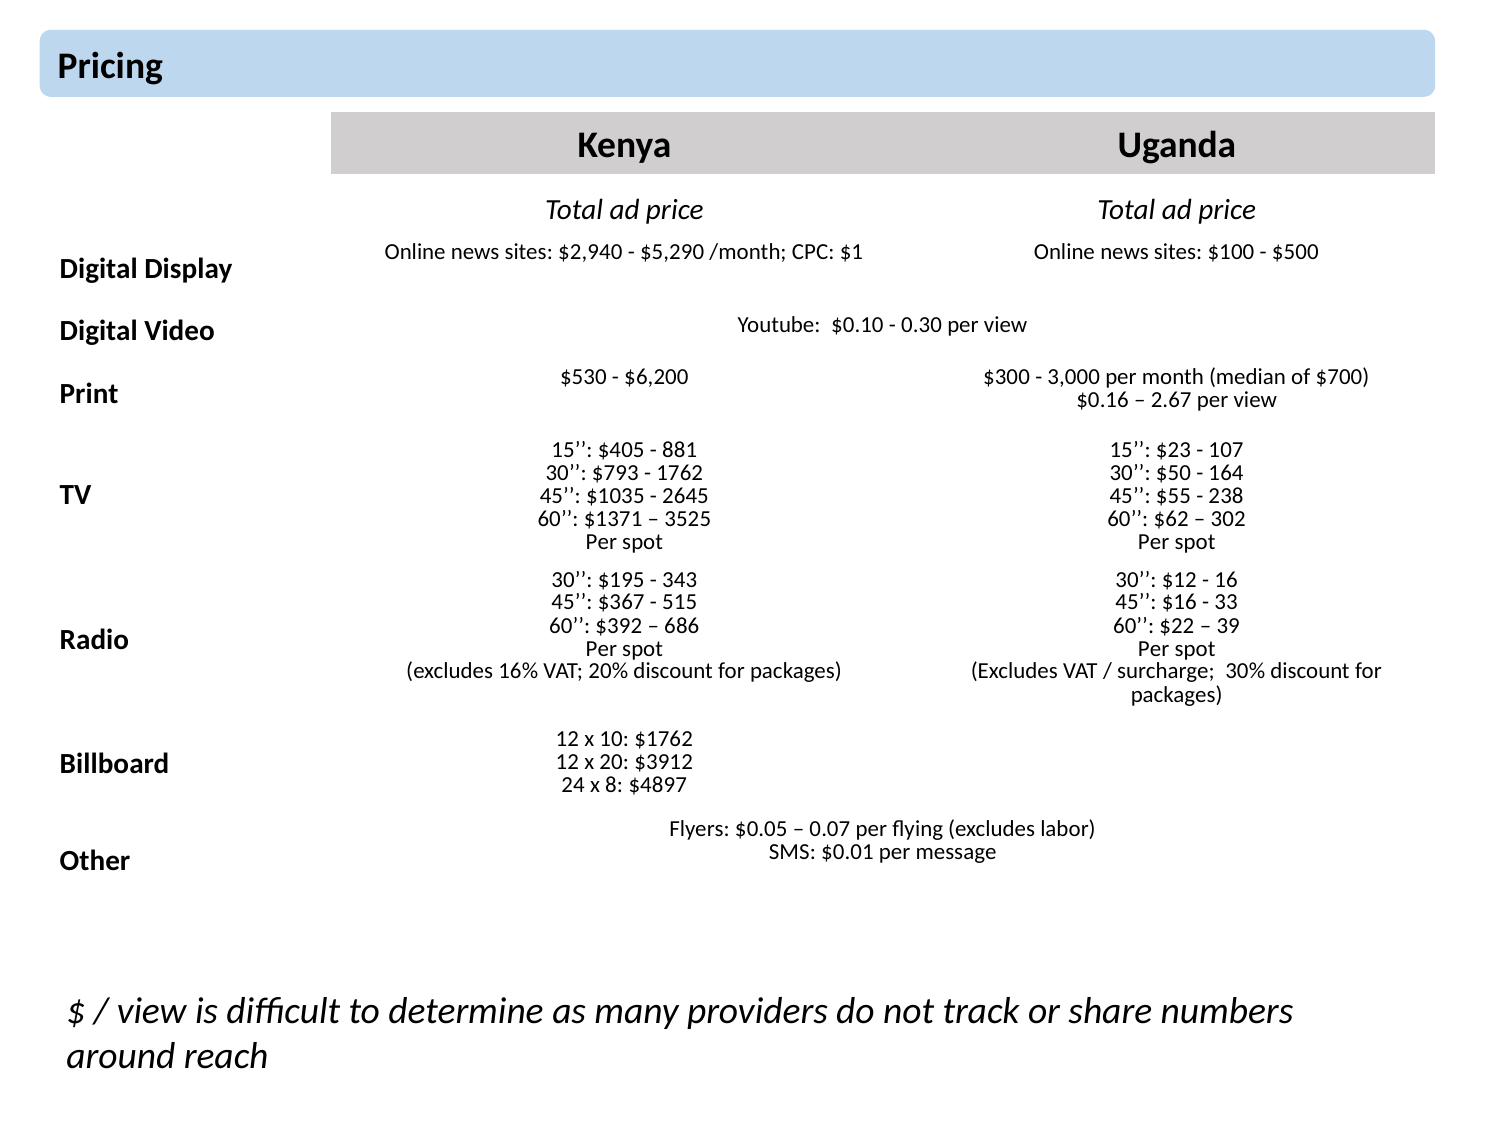

Pricing
|  | Kenya | Uganda |
| --- | --- | --- |
|  | Total ad price | Total ad price |
| Digital Display | Online news sites: $2,940 - $5,290 /month; CPC: $1 | Online news sites: $100 - $500 |
| Digital Video | Youtube: $0.10 - 0.30 per view |  |
| Print | $530 - $6,200 | $300 - 3,000 per month (median of $700) $0.16 – 2.67 per view |
| TV | 15’’: $405 - 881 30’’: $793 - 1762 45’’: $1035 - 2645 60’’: $1371 – 3525 Per spot | 15’’: $23 - 107 30’’: $50 - 164 45’’: $55 - 238 60’’: $62 – 302 Per spot |
| Radio | 30’’: $195 - 343 45’’: $367 - 515 60’’: $392 – 686 Per spot (excludes 16% VAT; 20% discount for packages) | 30’’: $12 - 16 45’’: $16 - 33 60’’: $22 – 39 Per spot (Excludes VAT / surcharge; 30% discount for packages) |
| Billboard | 12 x 10: $1762 12 x 20: $3912 24 x 8: $4897 |  |
| Other | Flyers: $0.05 – 0.07 per flying (excludes labor) SMS: $0.01 per message |  |
$ / view is difficult to determine as many providers do not track or share numbers around reach